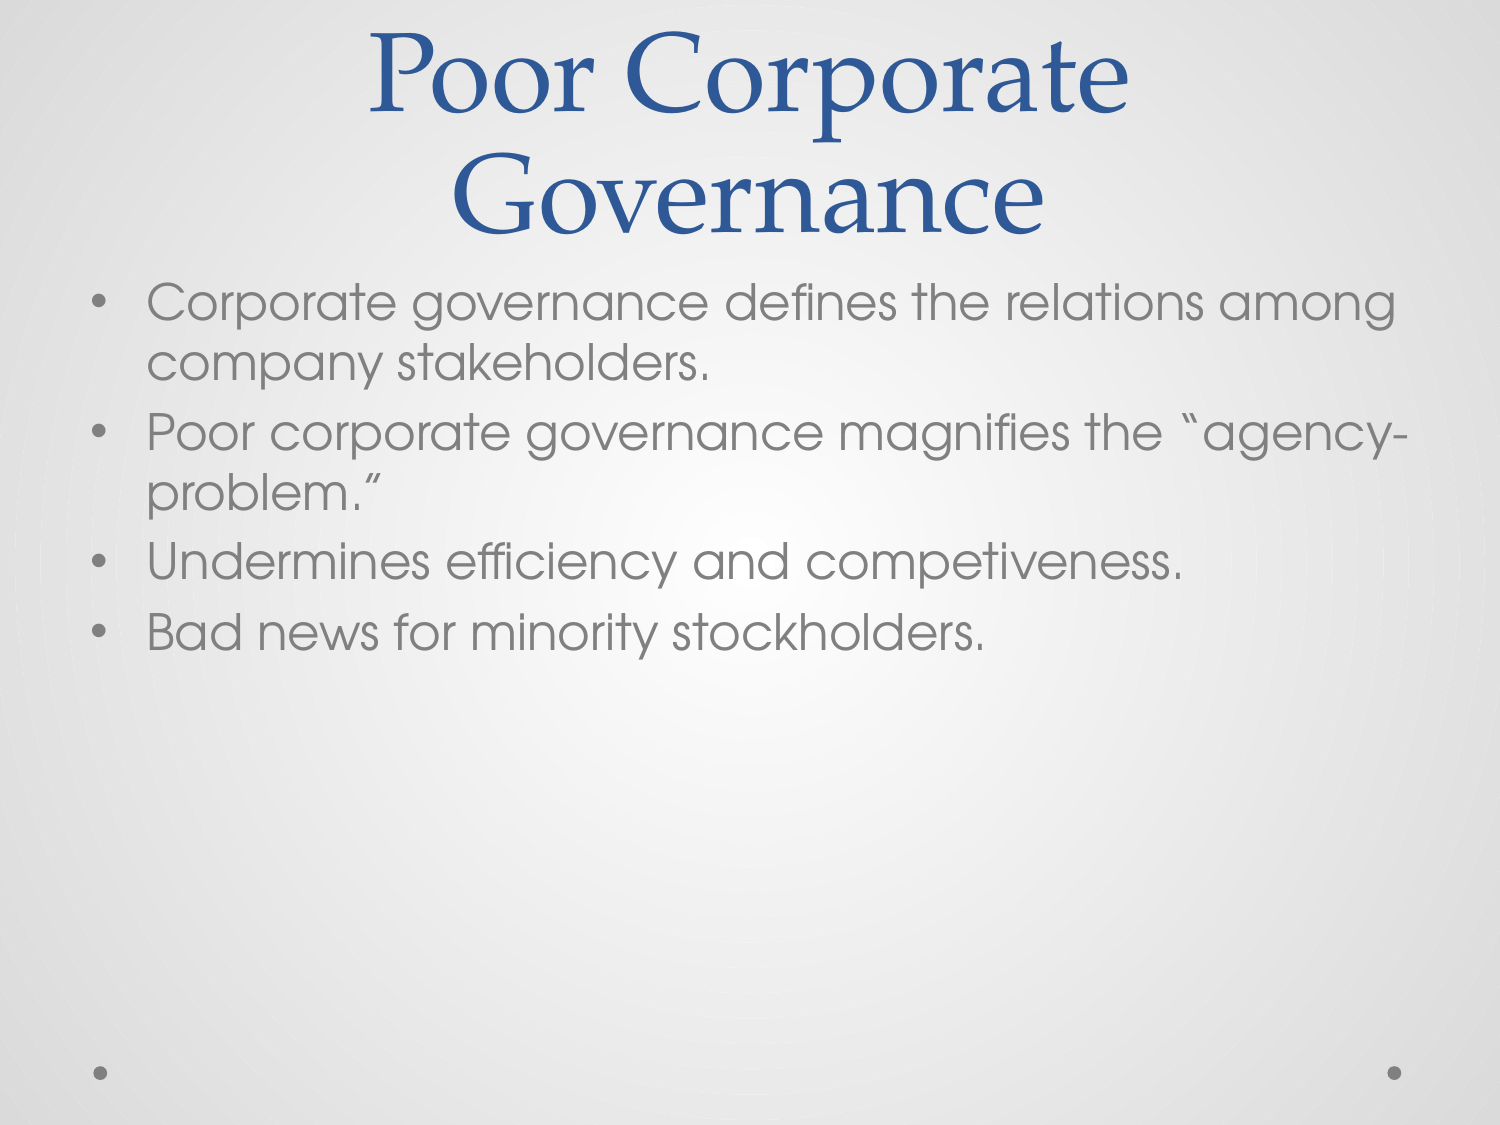

# Poor Corporate Governance
Corporate governance defines the relations among company stakeholders.
Poor corporate governance magnifies the “agency-problem.”
Undermines efficiency and competiveness.
Bad news for minority stockholders.